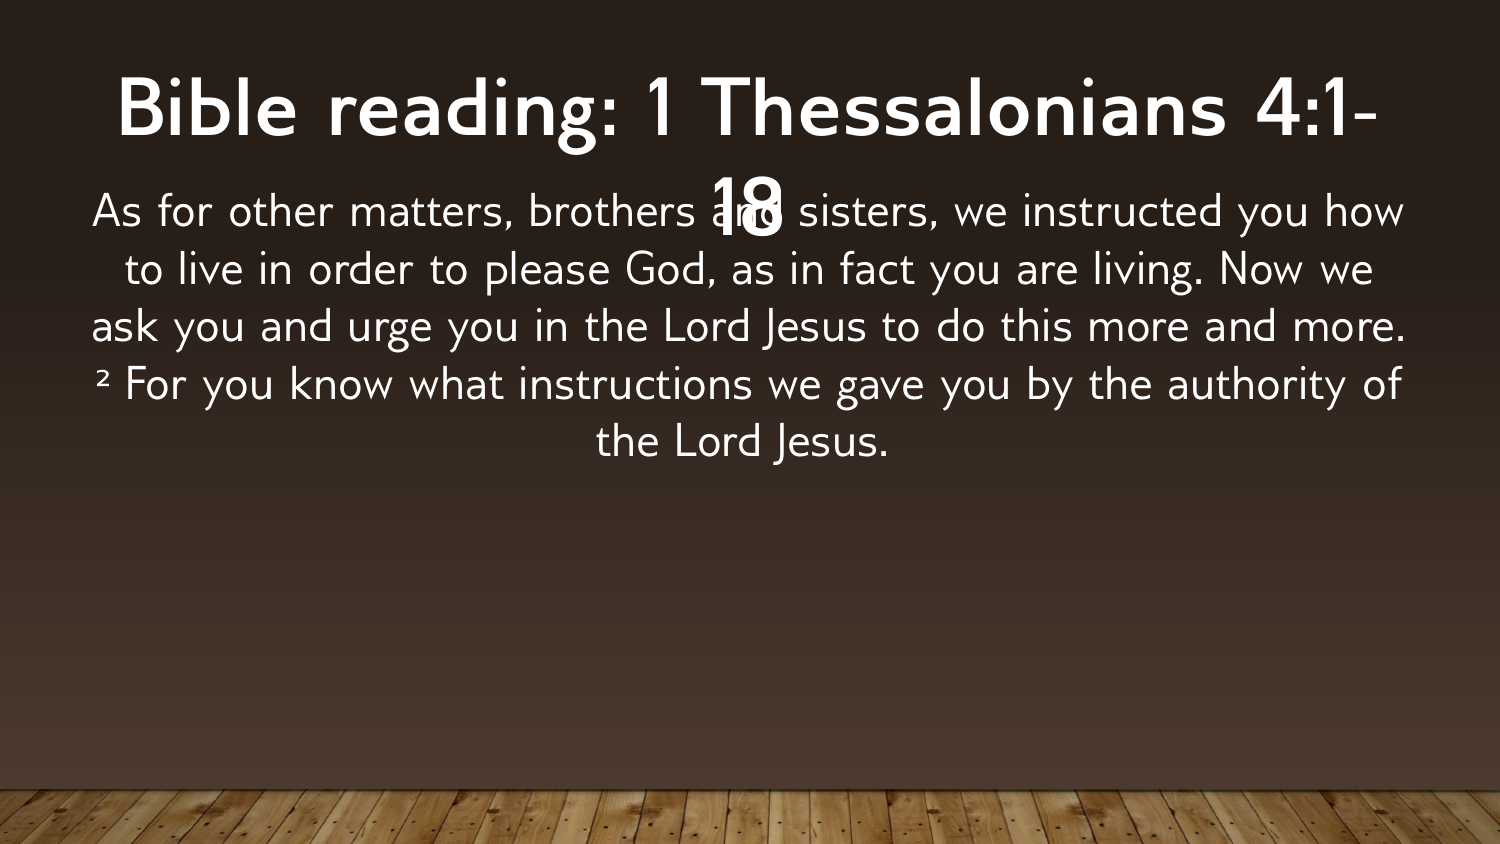

Bible reading: 1 Thessalonians 4:1-18
As for other matters, brothers and sisters, we instructed you how to live in order to please God, as in fact you are living. Now we ask you and urge you in the Lord Jesus to do this more and more. ² For you know what instructions we gave you by the authority of the Lord Jesus.